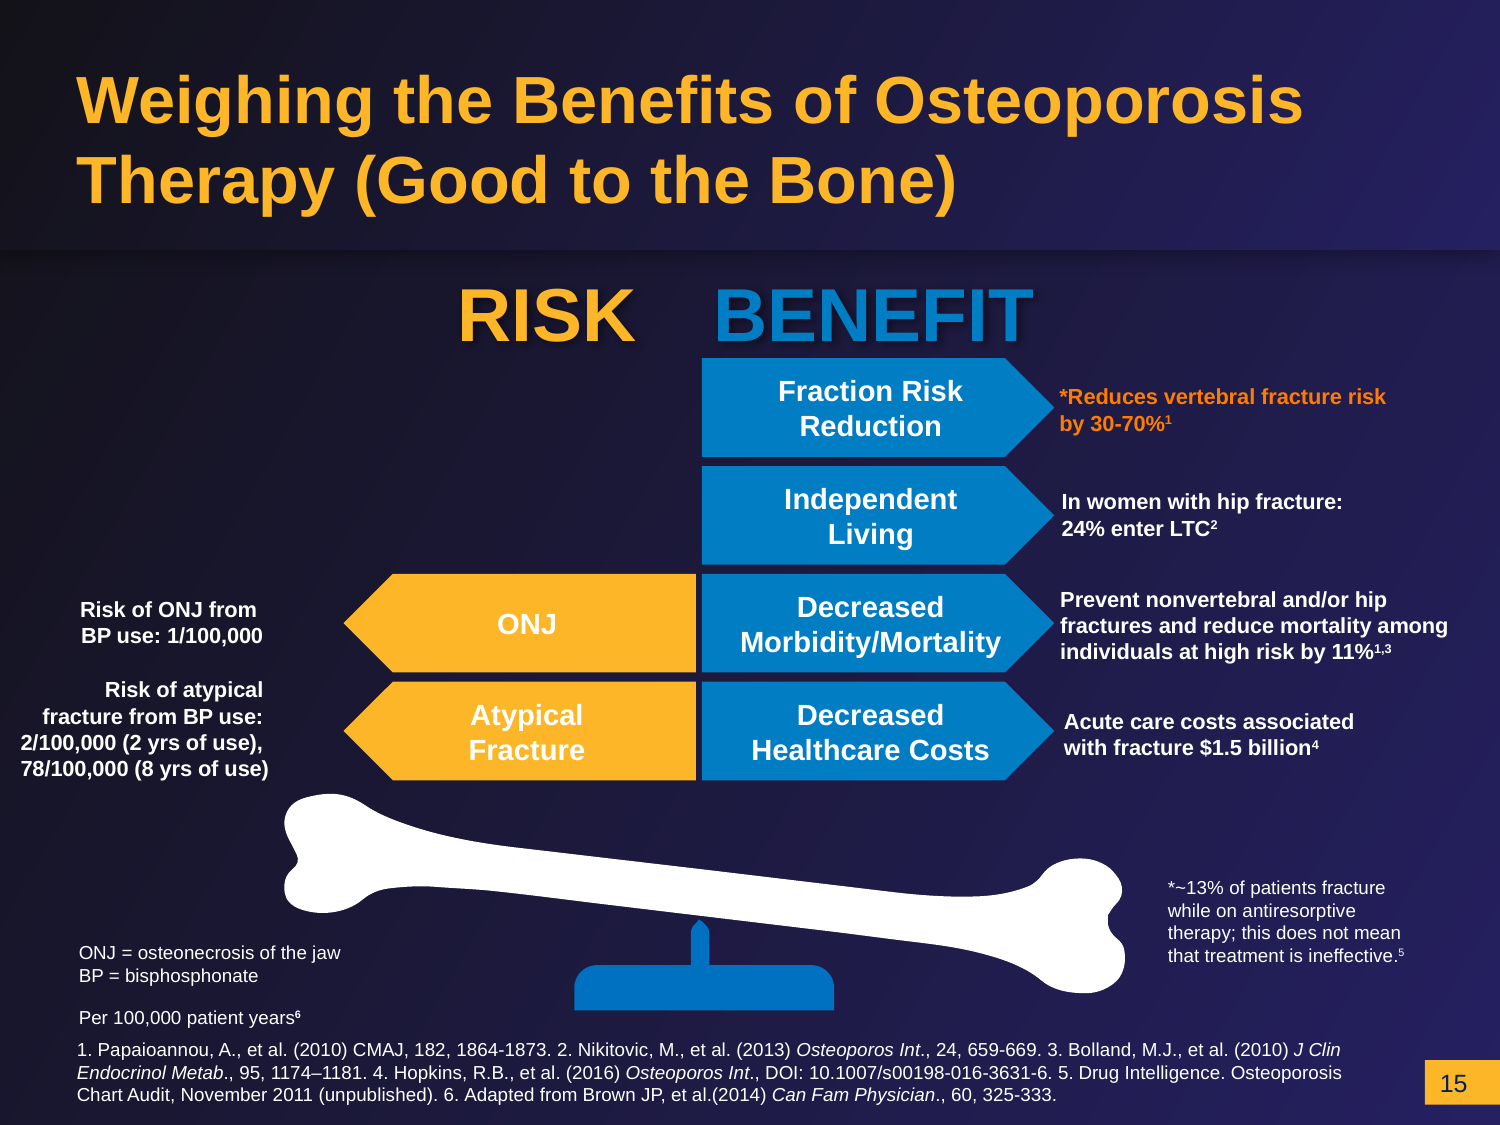

# Weighing the Benefits of Osteoporosis Therapy (Good to the Bone)
RISK
BENEFIT

Fraction Risk
Reduction
*Reduces vertebral fracture risk by 30-70%1

Independent
Living
In women with hip fracture:
24% enter LTC2

ONJ

Decreased Morbidity/Mortality
Prevent nonvertebral and/or hip fractures and reduce mortality among individuals at high risk by 11%1,3
Risk of ONJ from
BP use: 1/100,000
Risk of atypical
fracture from BP use:
2/100,000 (2 yrs of use),
78/100,000 (8 yrs of use)

Atypical
Fracture

Decreased Healthcare Costs
Acute care costs associated
with fracture $1.5 billion4

*~13% of patients fracture while on antiresorptive therapy; this does not mean that treatment is ineffective.5

ONJ = osteonecrosis of the jaw
BP = bisphosphonate

Per 100,000 patient years6
1. Papaioannou, A., et al. (2010) CMAJ, 182, 1864-1873. 2. Nikitovic, M., et al. (2013) Osteoporos Int., 24, 659-669. 3. Bolland, M.J., et al. (2010) J Clin Endocrinol Metab., 95, 1174–1181. 4. Hopkins, R.B., et al. (2016) Osteoporos Int., DOI: 10.1007/s00198-016-3631-6. 5. Drug Intelligence. Osteoporosis Chart Audit, November 2011 (unpublished). 6. Adapted from Brown JP, et al.(2014) Can Fam Physician., 60, 325-333.